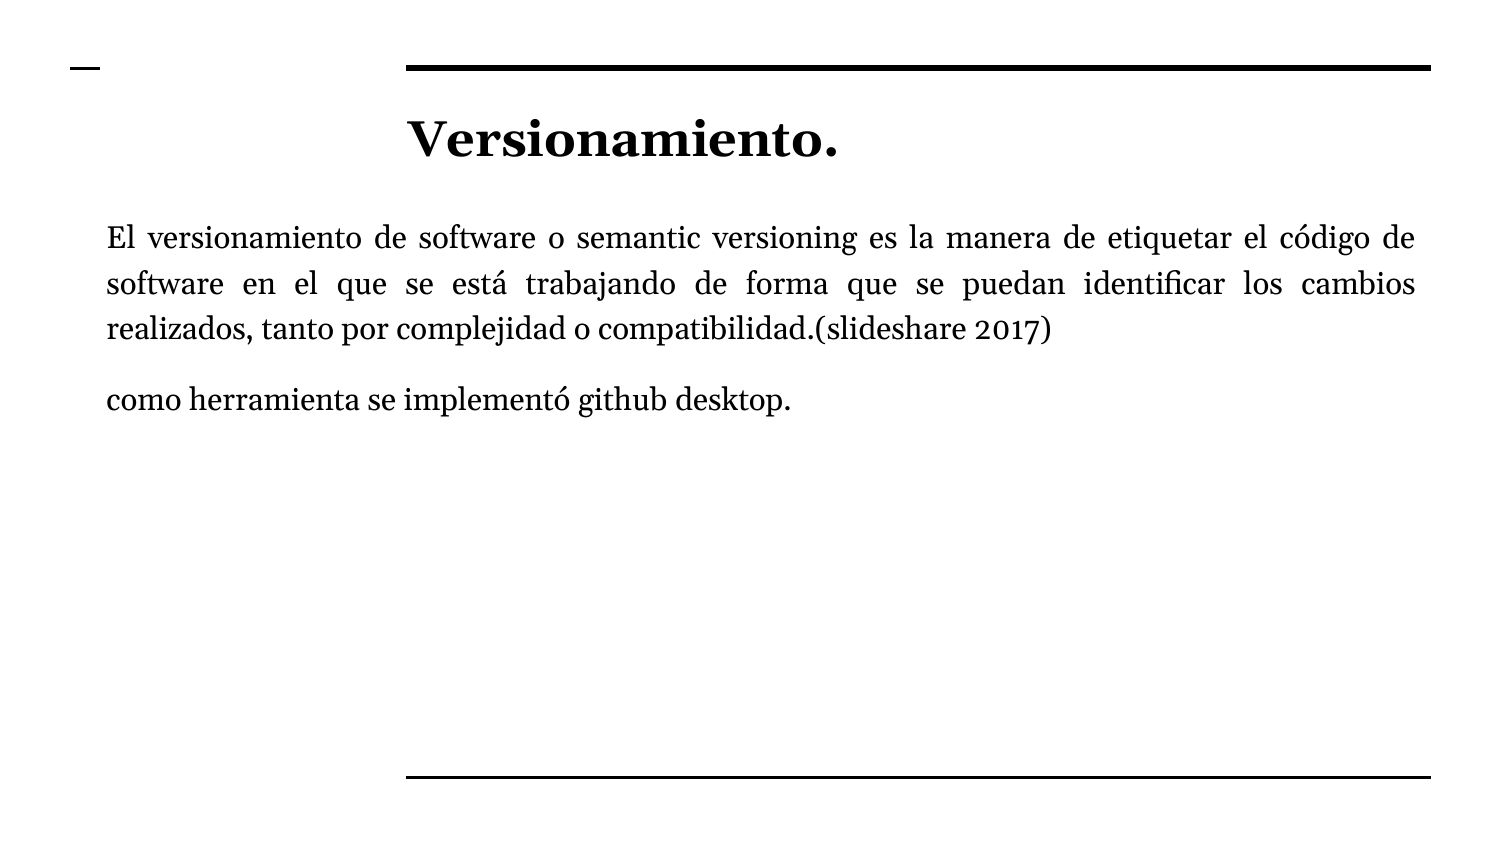

# Versionamiento.
El versionamiento de software o semantic versioning es la manera de etiquetar el código de software en el que se está trabajando de forma que se puedan identificar los cambios realizados, tanto por complejidad o compatibilidad.(slideshare 2017)
como herramienta se implementó github desktop.